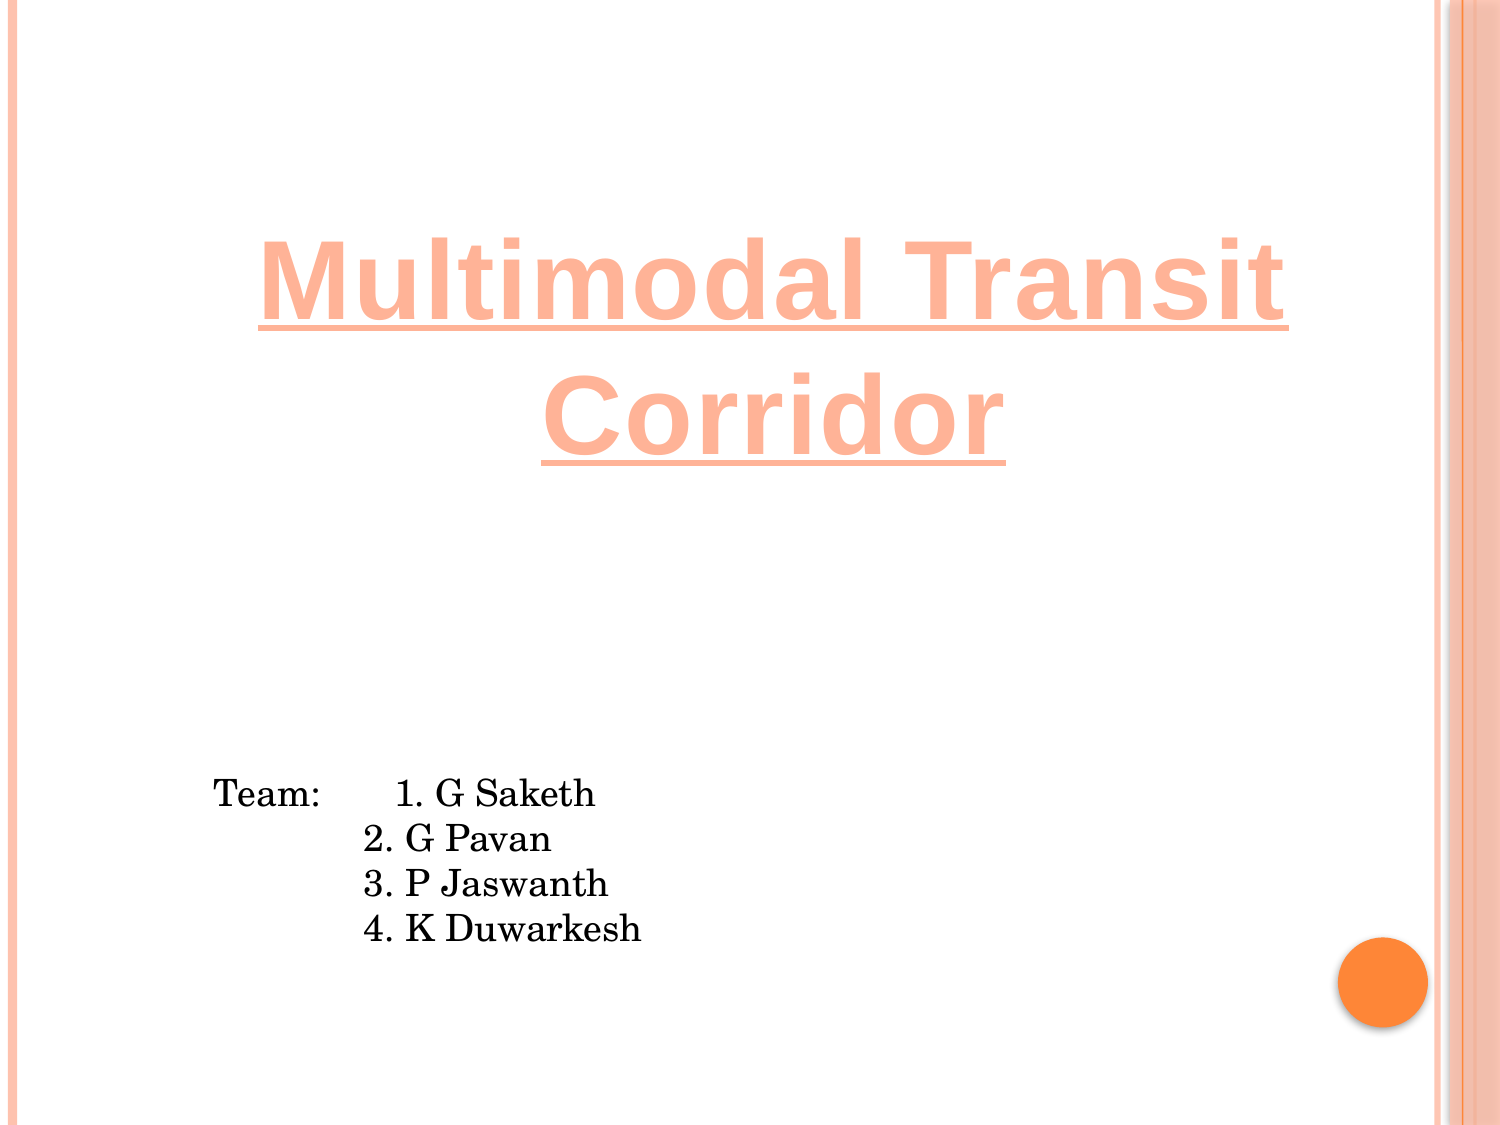

Multimodal Transit Corridor
Team:       1. G Saketh
	2. G Pavan
	3. P Jaswanth
	4. K Duwarkesh